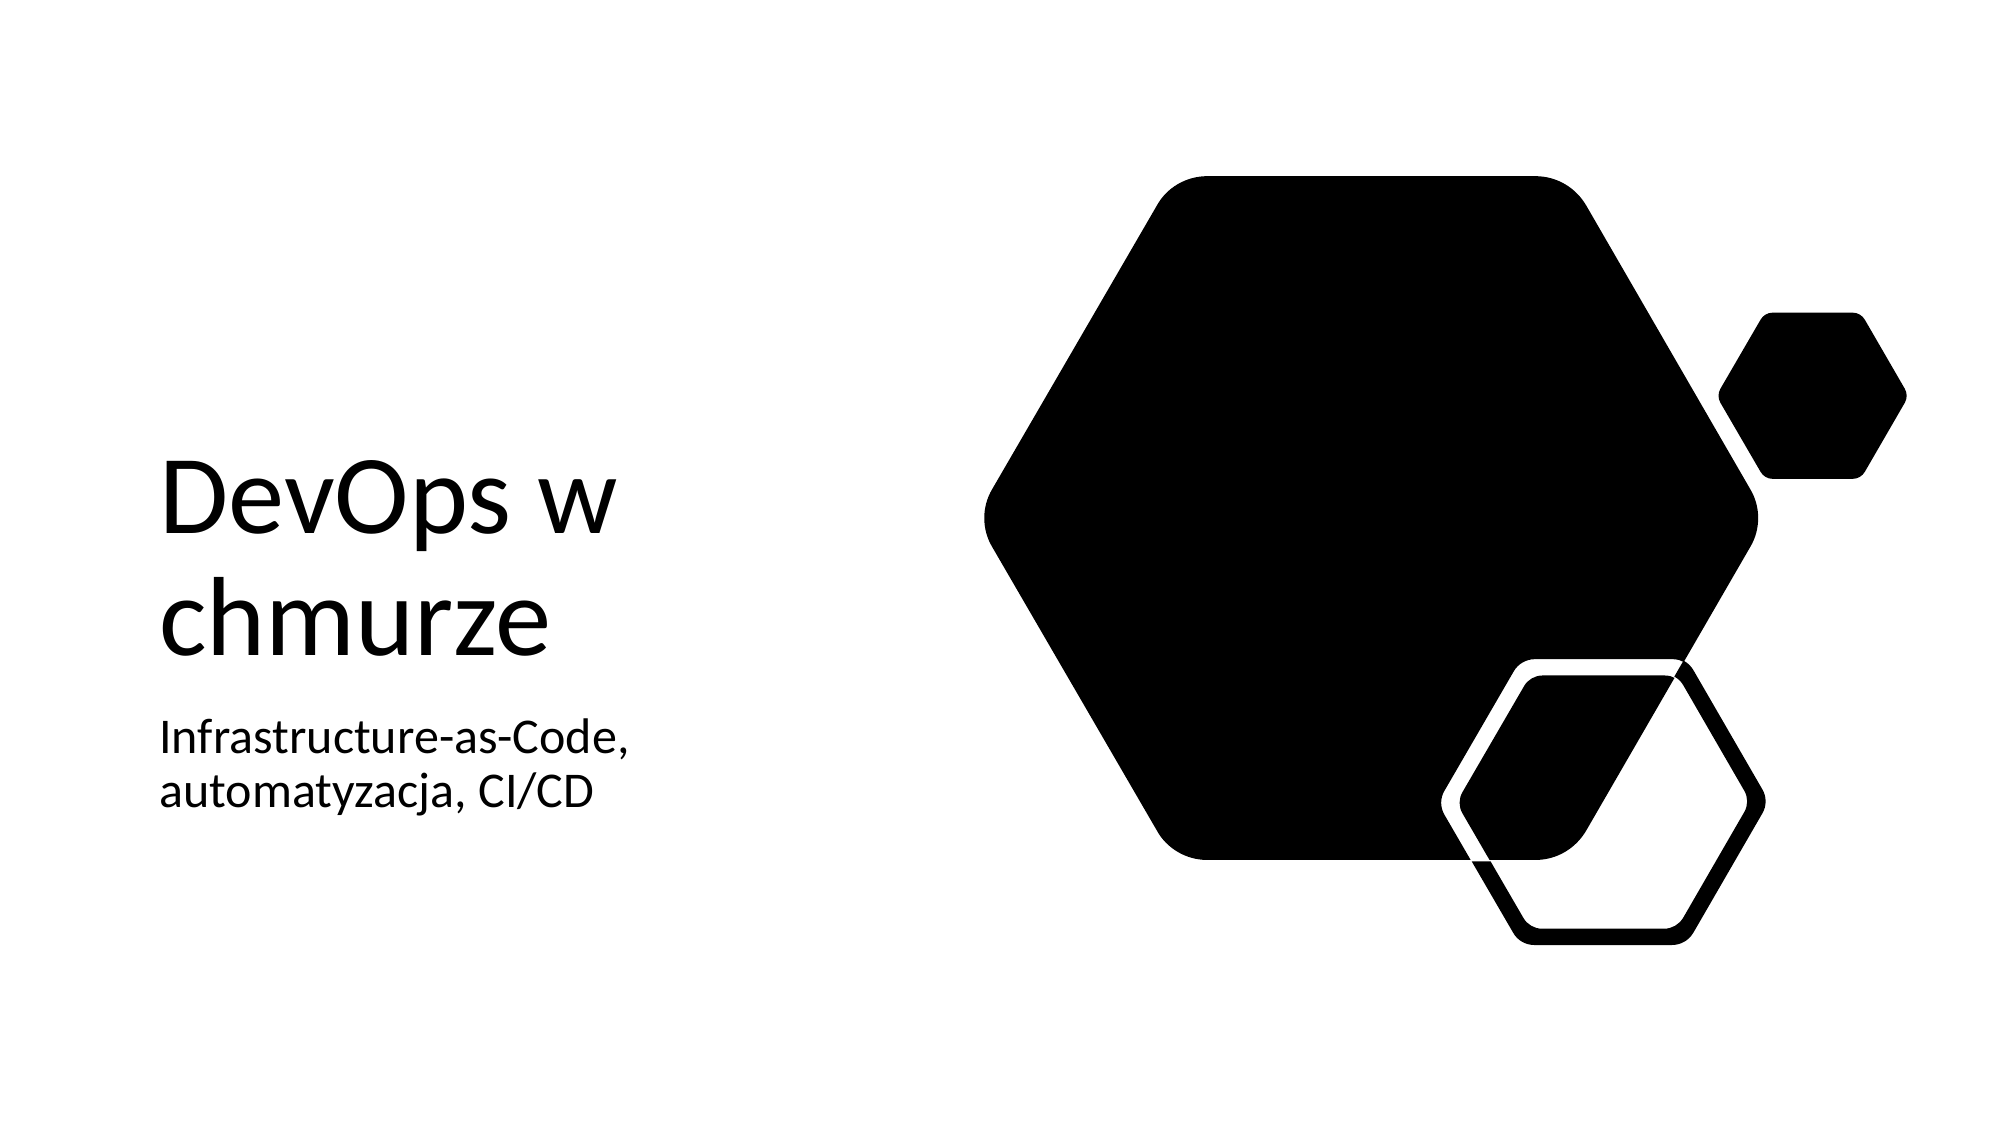

# DevOps w chmurze

Infrastructure-as-Code, automatyzacja, CI/CD